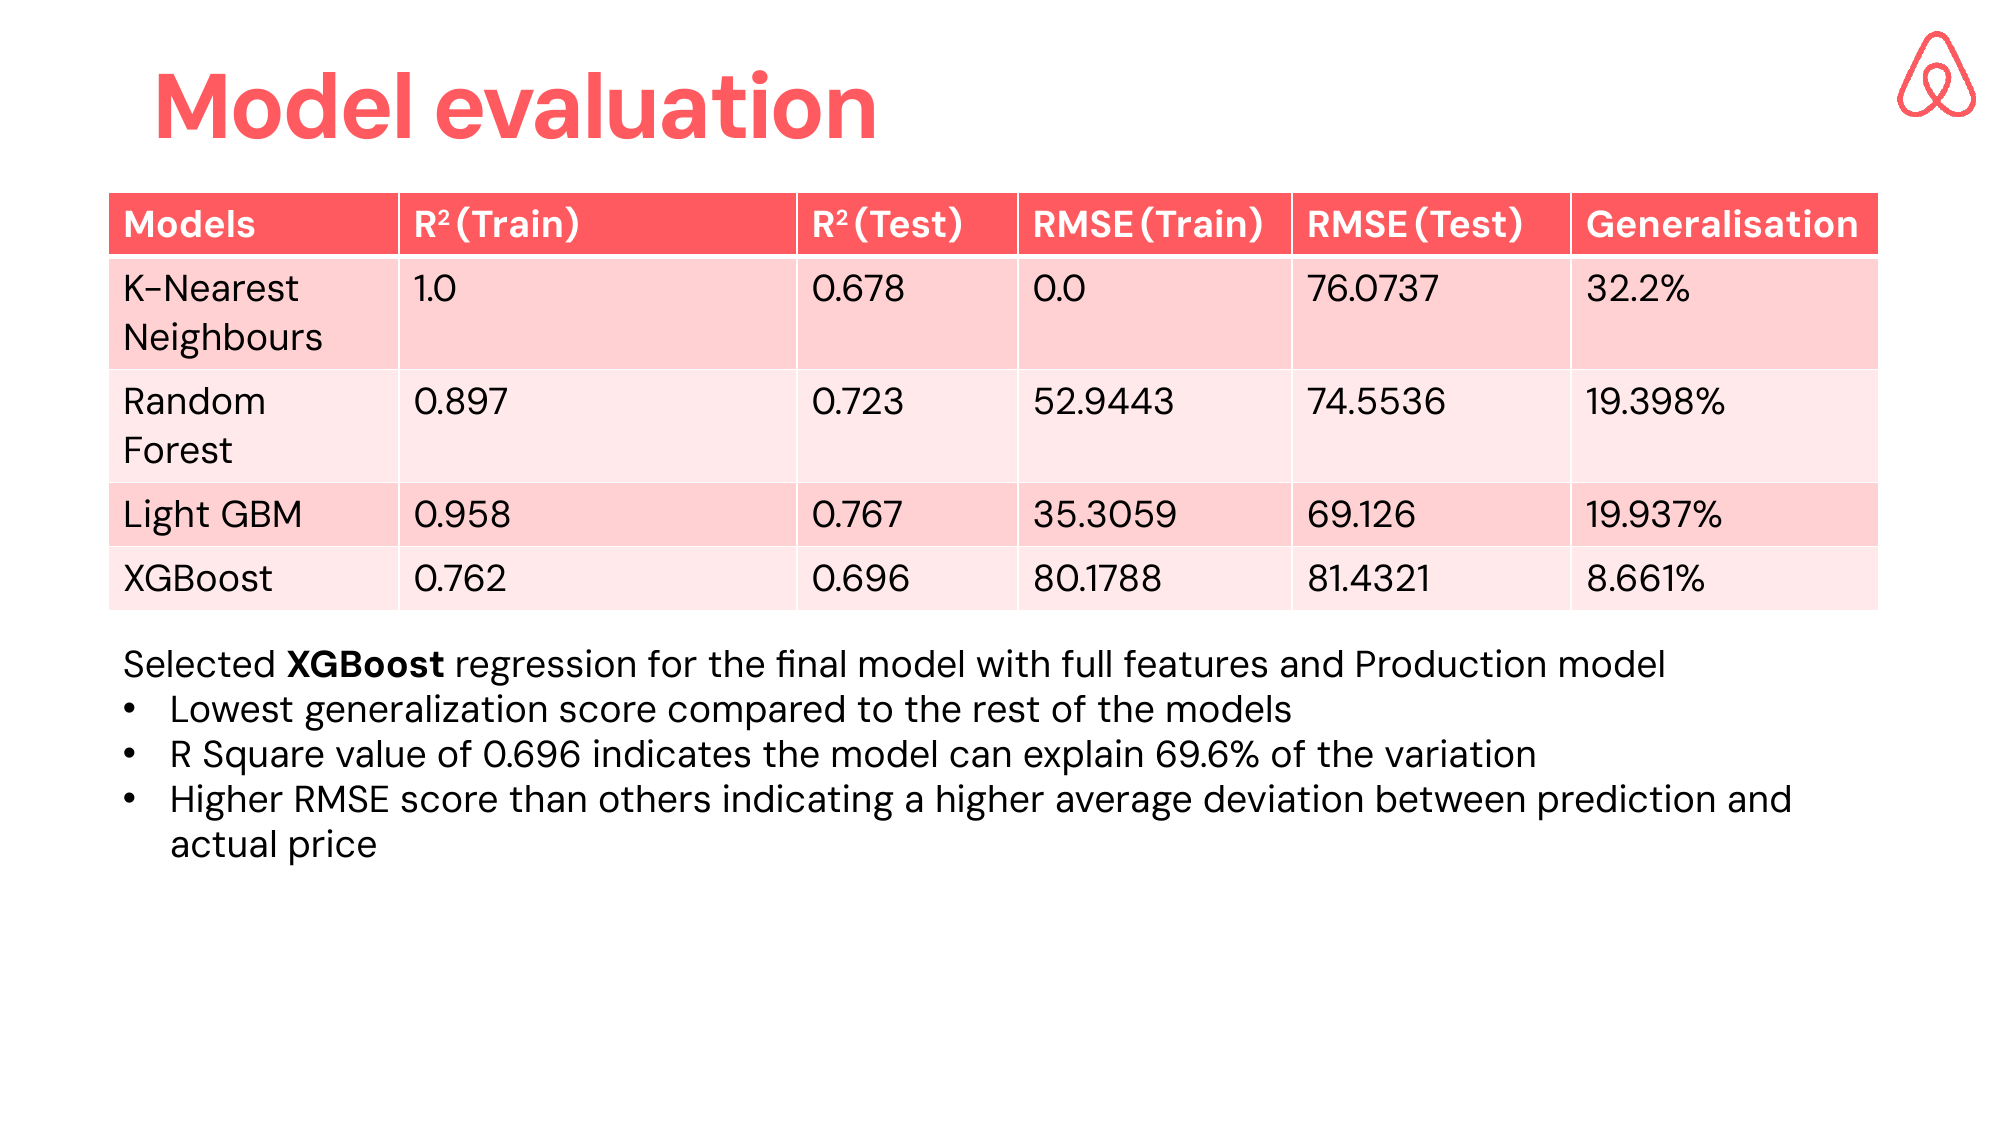

# Model evaluation
| Models | R2 (Train) | R2 (Test) | RMSE (Train) | RMSE (Test) | Generalisation |
| --- | --- | --- | --- | --- | --- |
| K-Nearest Neighbours | 1.0 | 0.678 | 0.0 | 76.0737 | 32.2% |
| Random Forest | 0.897 | 0.723 | 52.9443 | 74.5536 | 19.398% |
| Light GBM | 0.958 | 0.767 | 35.3059 | 69.126 | 19.937% |
| XGBoost | 0.762 | 0.696 | 80.1788 | 81.4321 | 8.661% |
Selected XGBoost regression for the final model with full features and Production model
Lowest generalization score compared to the rest of the models
R Square value of 0.696 indicates the model can explain 69.6% of the variation
Higher RMSE score than others indicating a higher average deviation between prediction and actual price